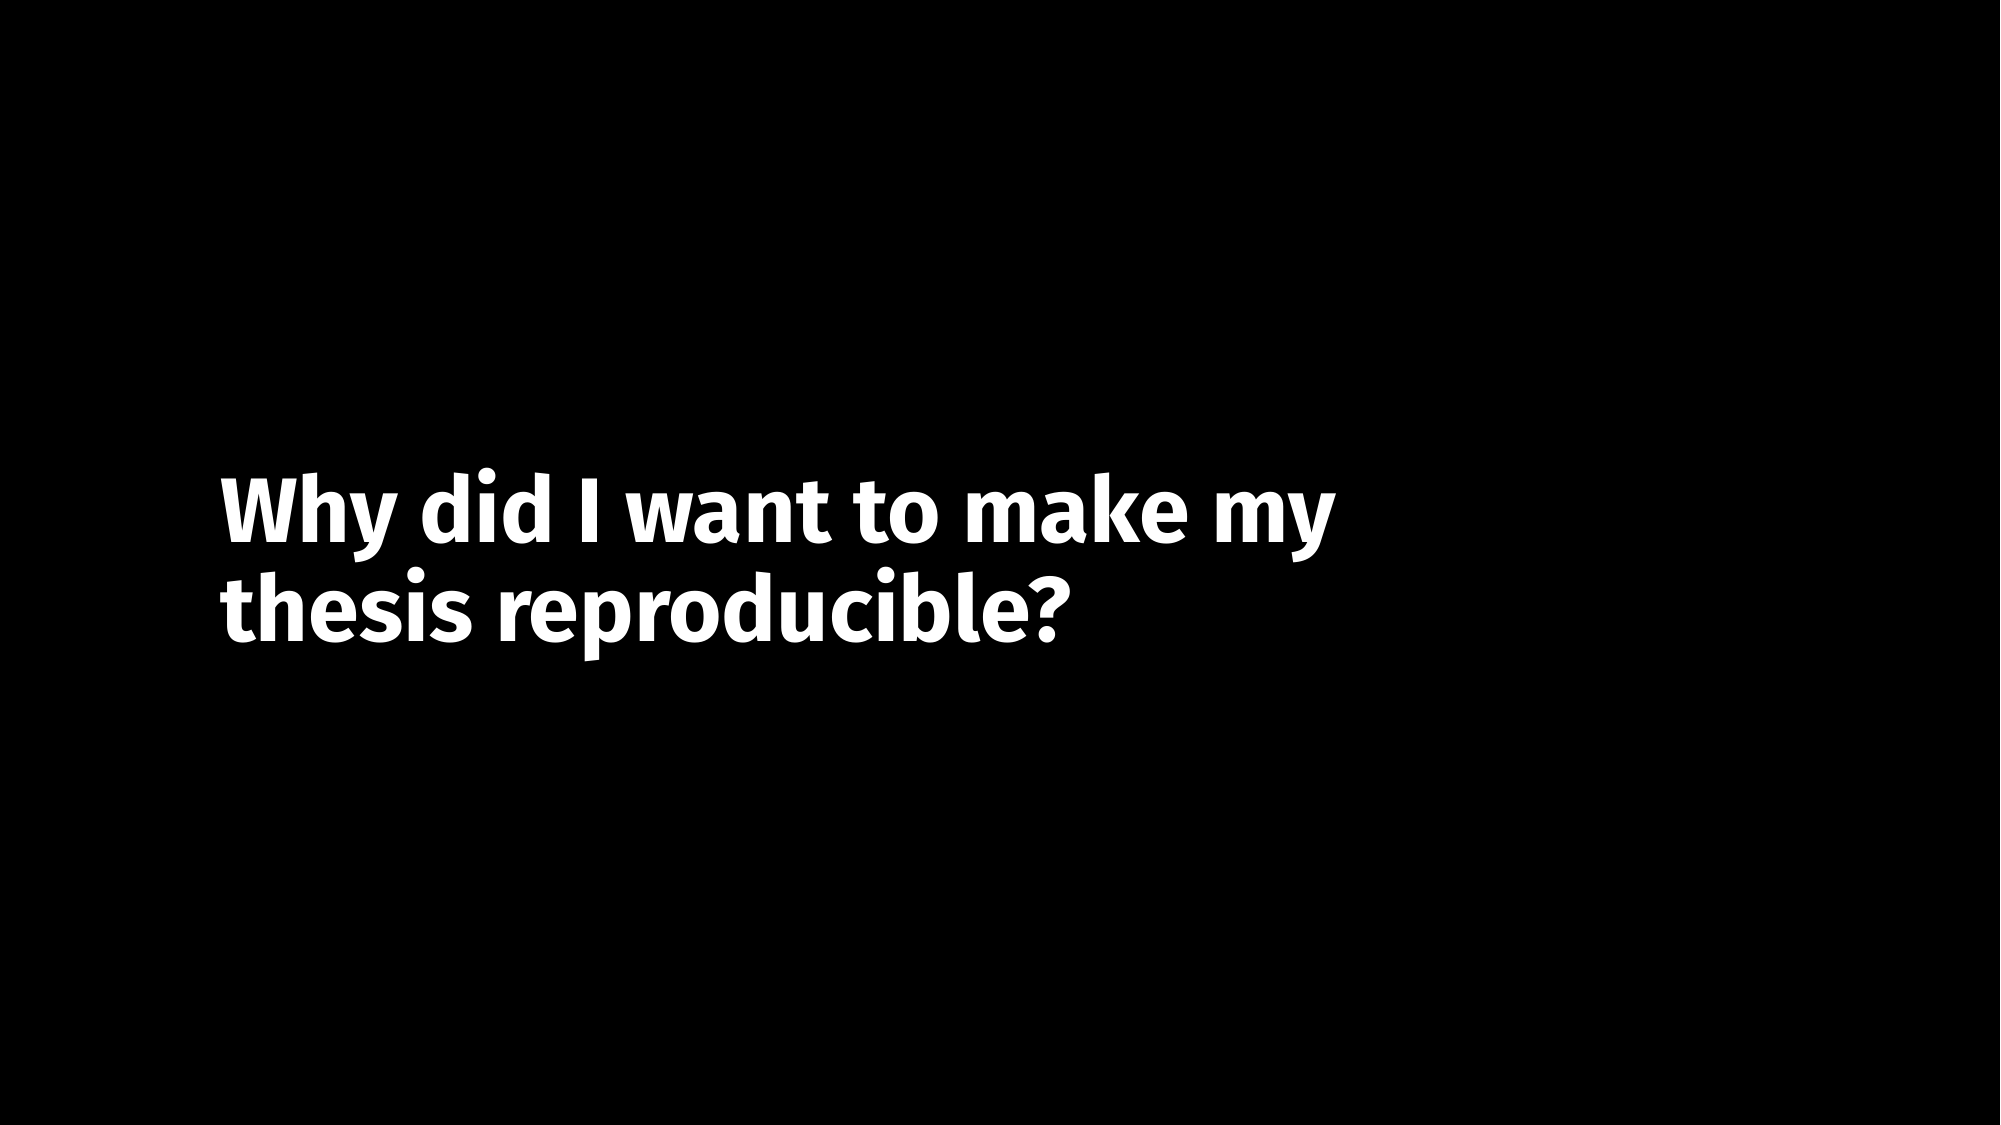

# Why did I want to make my thesis reproducible?